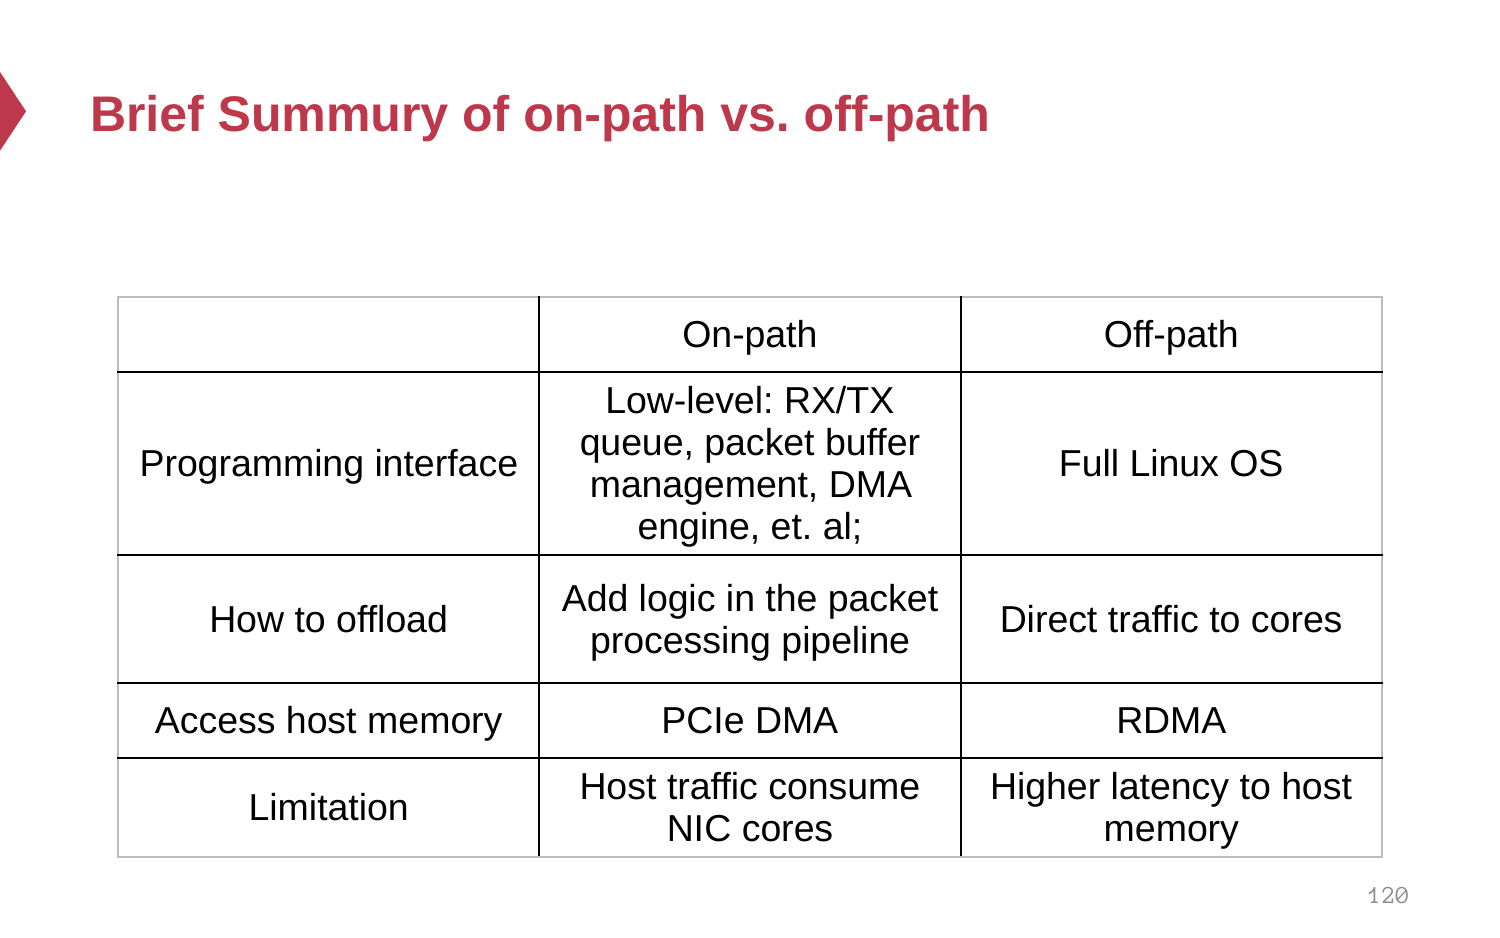

# Brief Summury of on-path vs. off-path
|  | On-path | Off-path |
| --- | --- | --- |
| Programming interface | Low-level: RX/TX queue, packet buffer management, DMA engine, et. al; | Full Linux OS |
| How to offload | Add logic in the packet processing pipeline | Direct traffic to cores |
| Access host memory | PCIe DMA | RDMA |
| Limitation | Host traffic consume NIC cores | Higher latency to host memory |
120